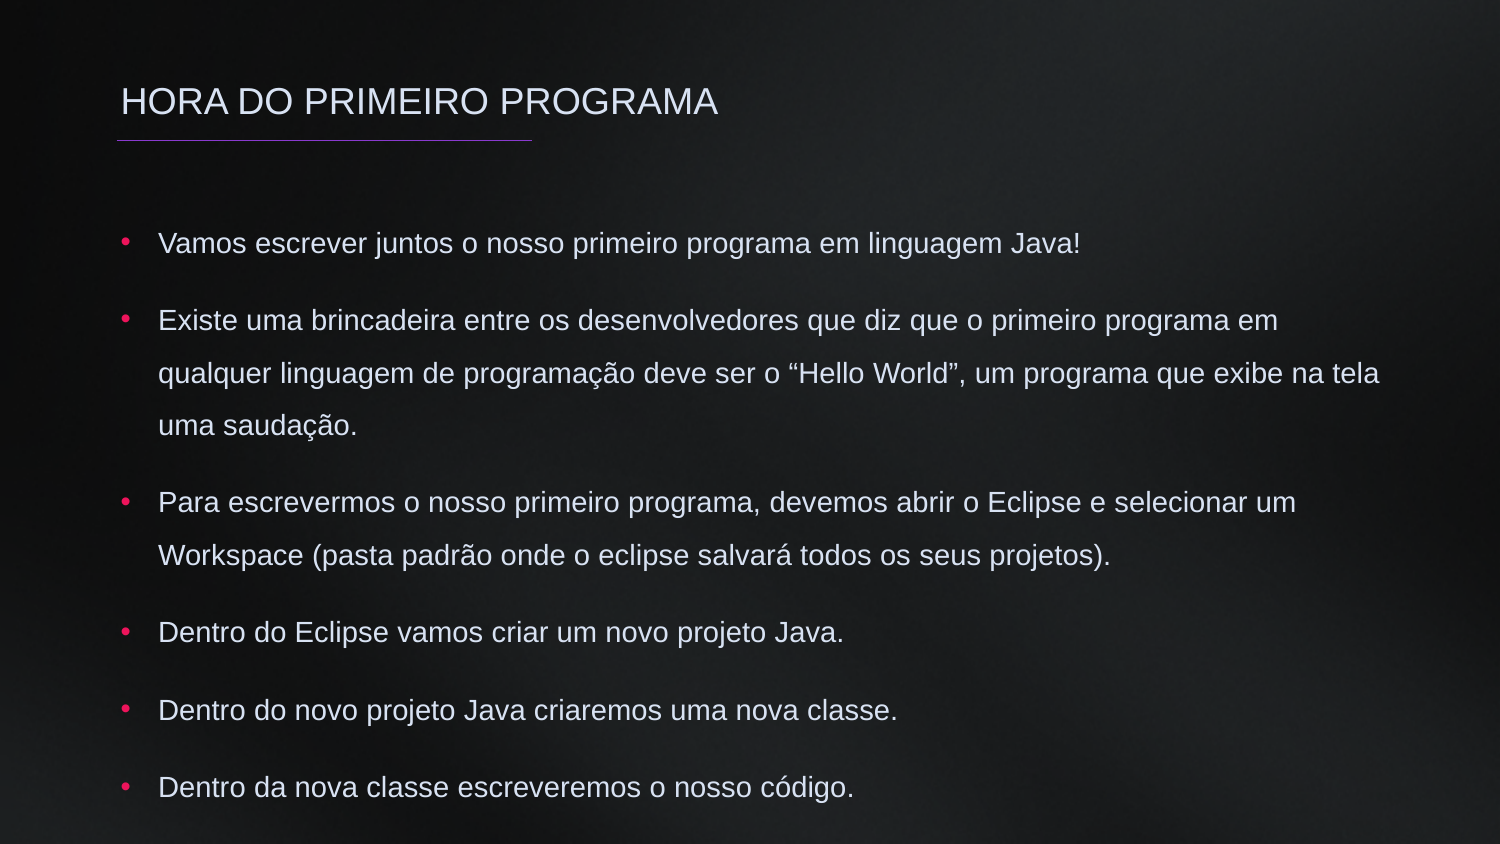

HORA DO PRIMEIRO PROGRAMA
Vamos escrever juntos o nosso primeiro programa em linguagem Java!
Existe uma brincadeira entre os desenvolvedores que diz que o primeiro programa em qualquer linguagem de programação deve ser o “Hello World”, um programa que exibe na tela uma saudação.
Para escrevermos o nosso primeiro programa, devemos abrir o Eclipse e selecionar um Workspace (pasta padrão onde o eclipse salvará todos os seus projetos).
Dentro do Eclipse vamos criar um novo projeto Java.
Dentro do novo projeto Java criaremos uma nova classe.
Dentro da nova classe escreveremos o nosso código.